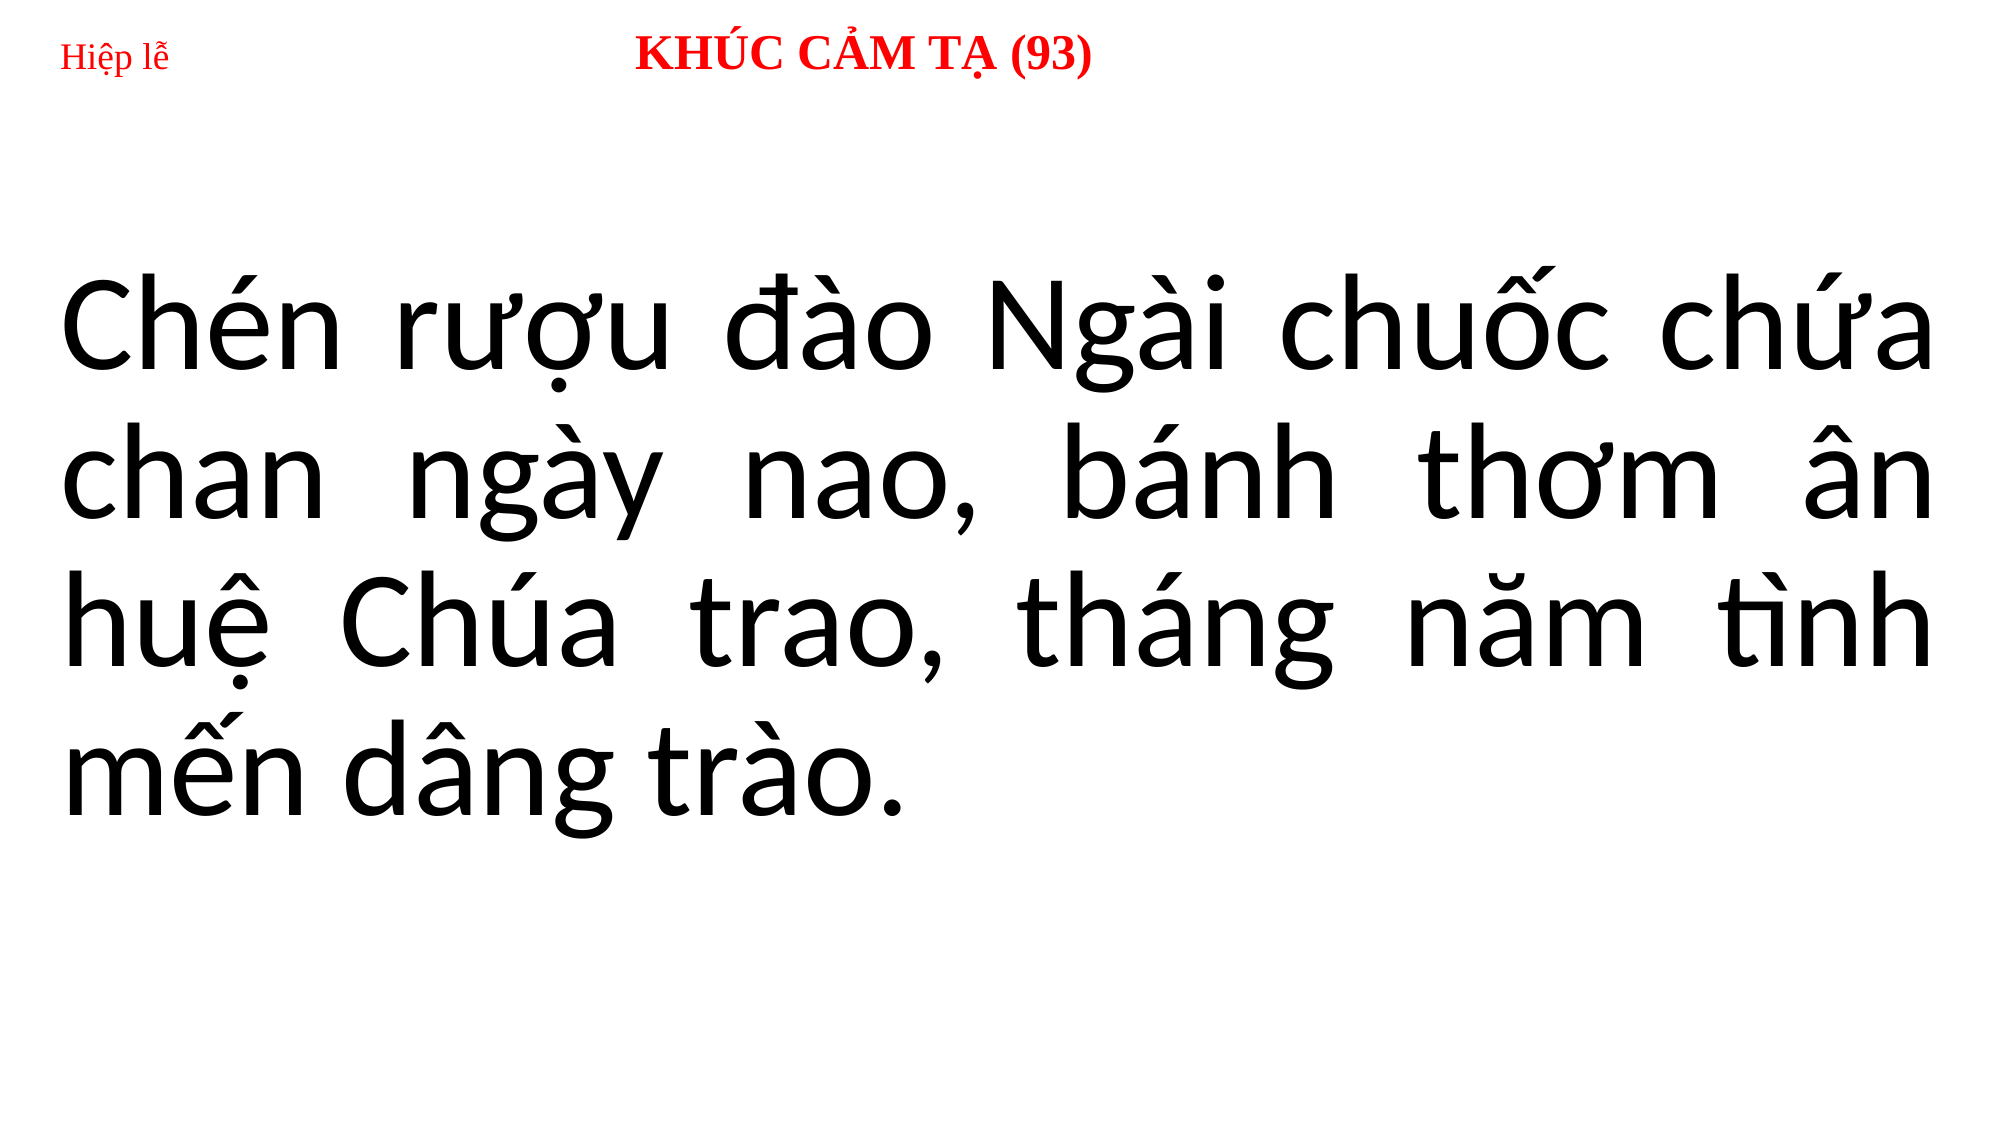

Hiệp lễ                                                 KHÚC CẢM TẠ (93)
Chén rượu đào Ngài chuốc chứa chan ngày nao, bánh thơm ân huệ Chúa trao, tháng năm tình mến dâng trào.